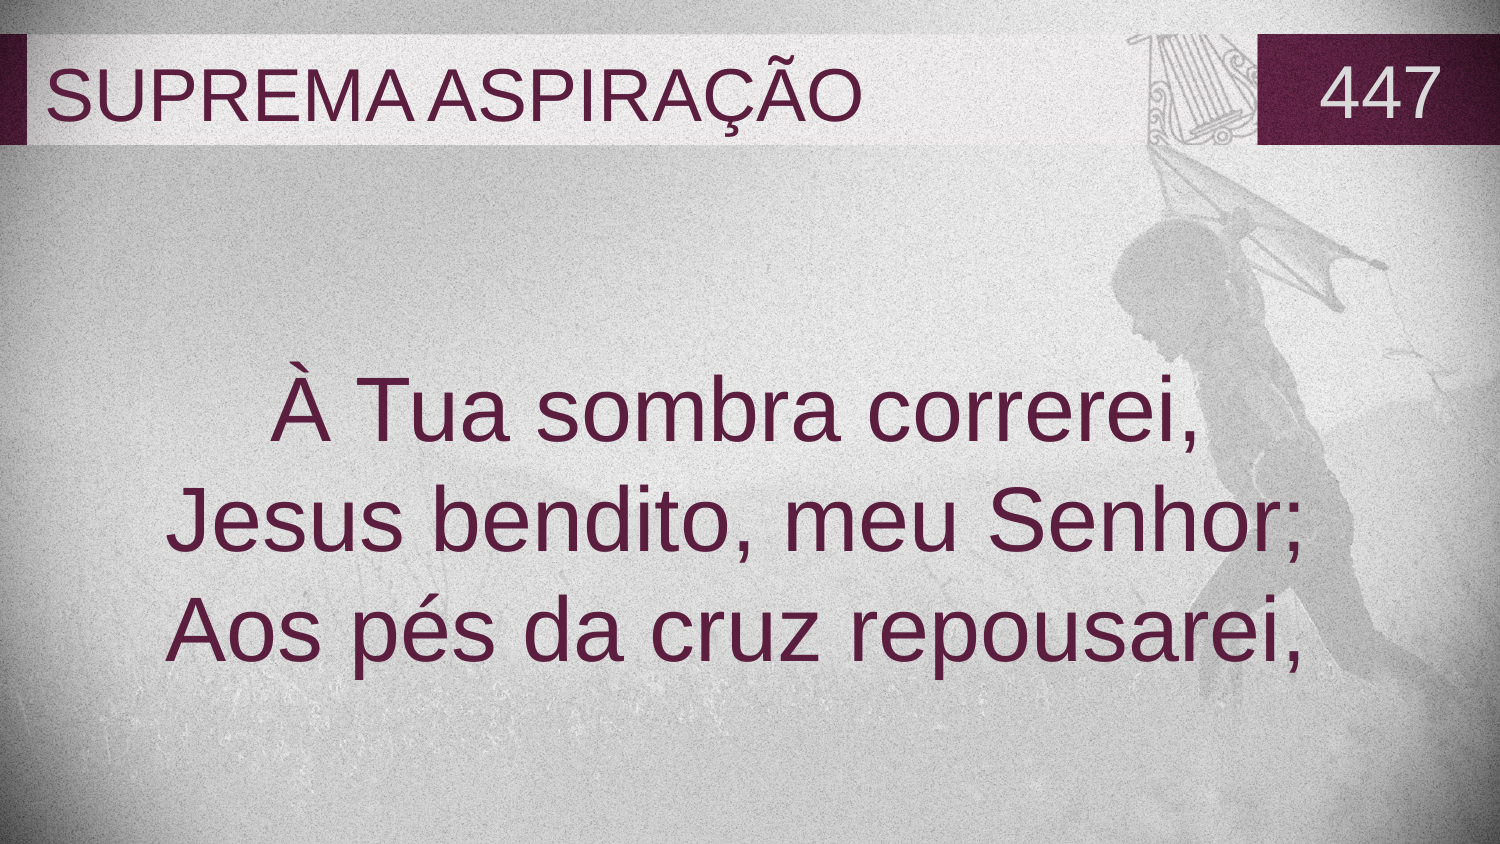

# SUPREMA ASPIRAÇÃO
447
À Tua sombra correrei,
Jesus bendito, meu Senhor;
Aos pés da cruz repousarei,